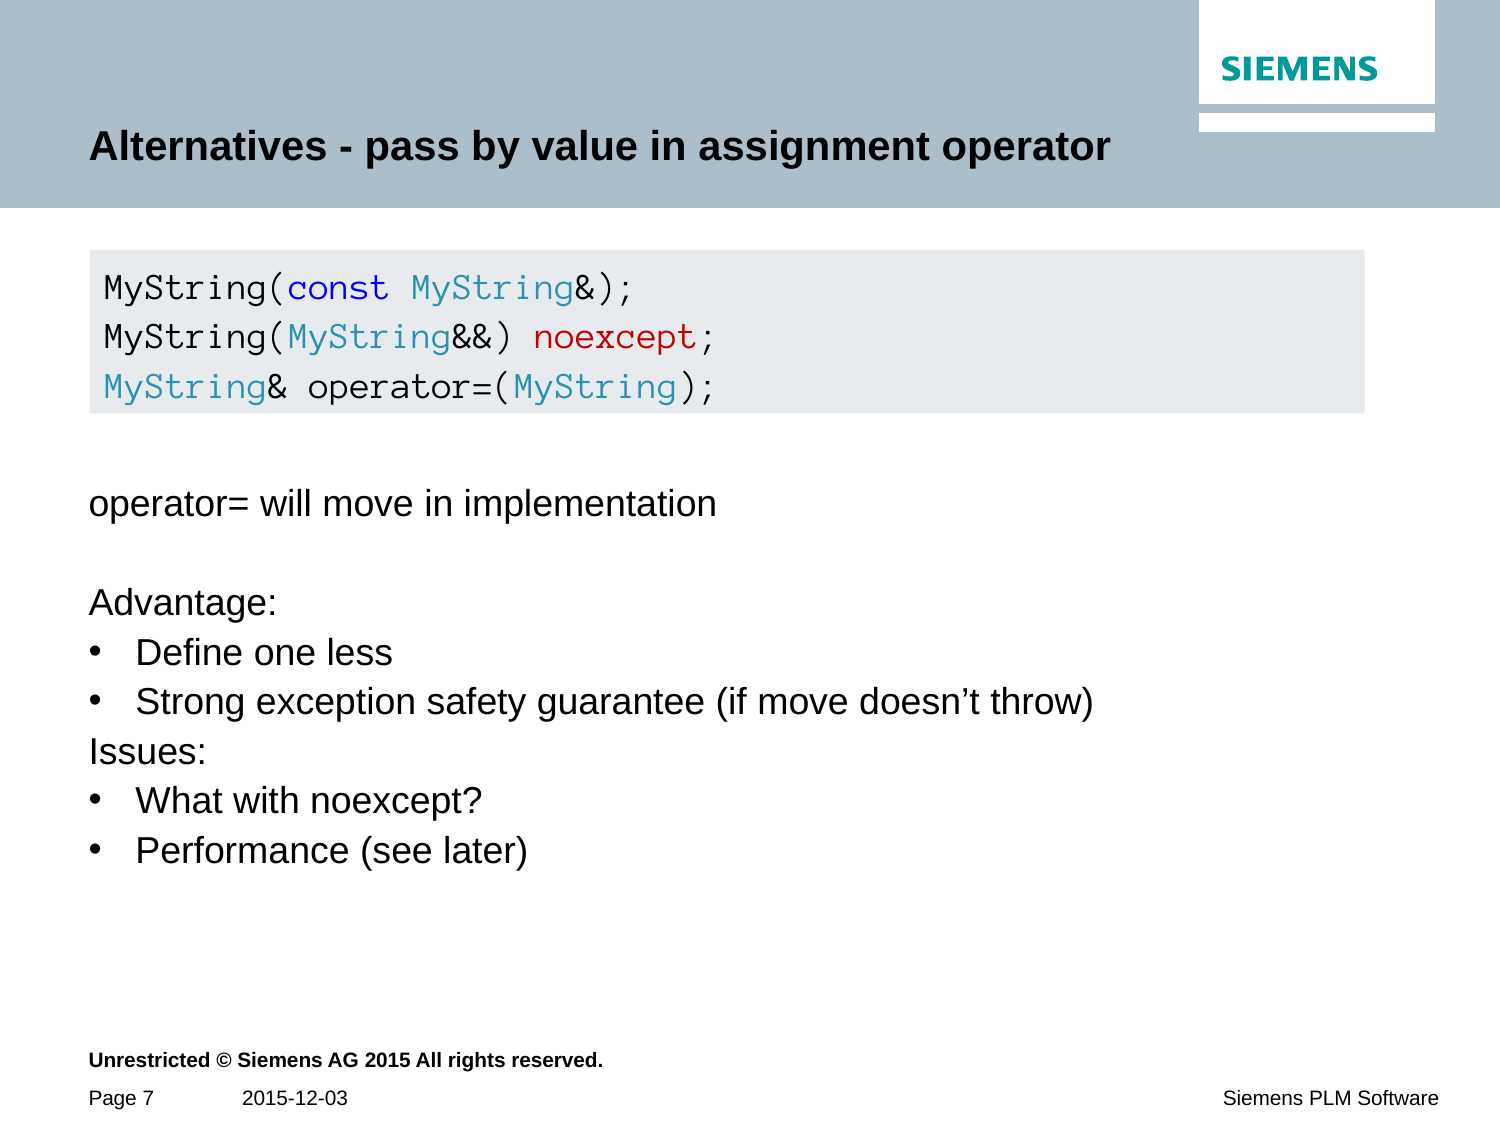

# Alternatives - pass by value in assignment operator

operator= will move in implementation

Advantage:
Define one less
Strong exception safety guarantee (if move doesn’t throw)
Issues:
What with noexcept?
Performance (see later)

MyString(const MyString&);
MyString(MyString&&) noexcept;
MyString& operator=(MyString);